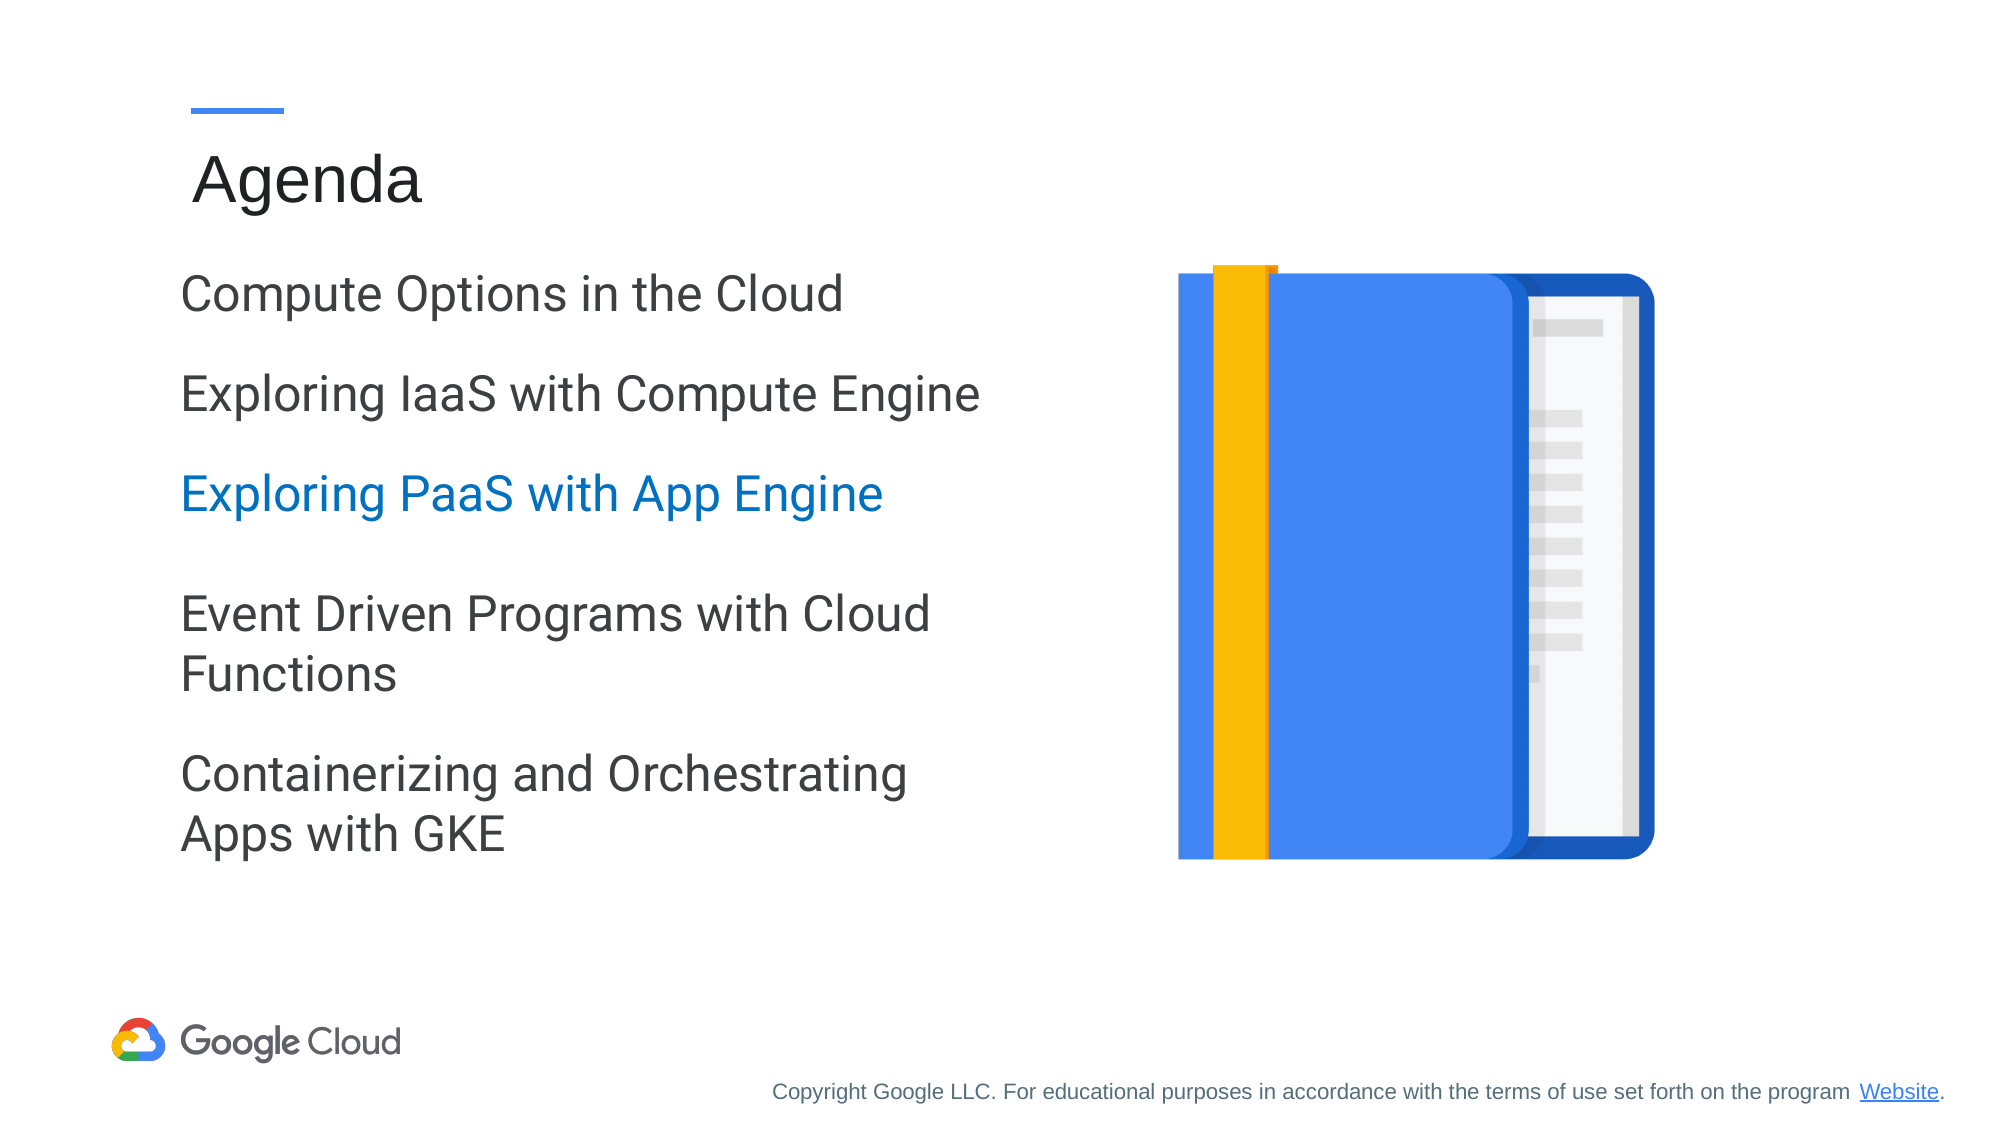

# Agenda
Compute Options in the Cloud
Exploring IaaS with Compute Engine
Exploring PaaS with App Engine

Event Driven Programs with Cloud Functions
Containerizing and Orchestrating Apps with GKE

Copyright Google LLC. For educational purposes in accordance with the terms of use set forth on the program Website.